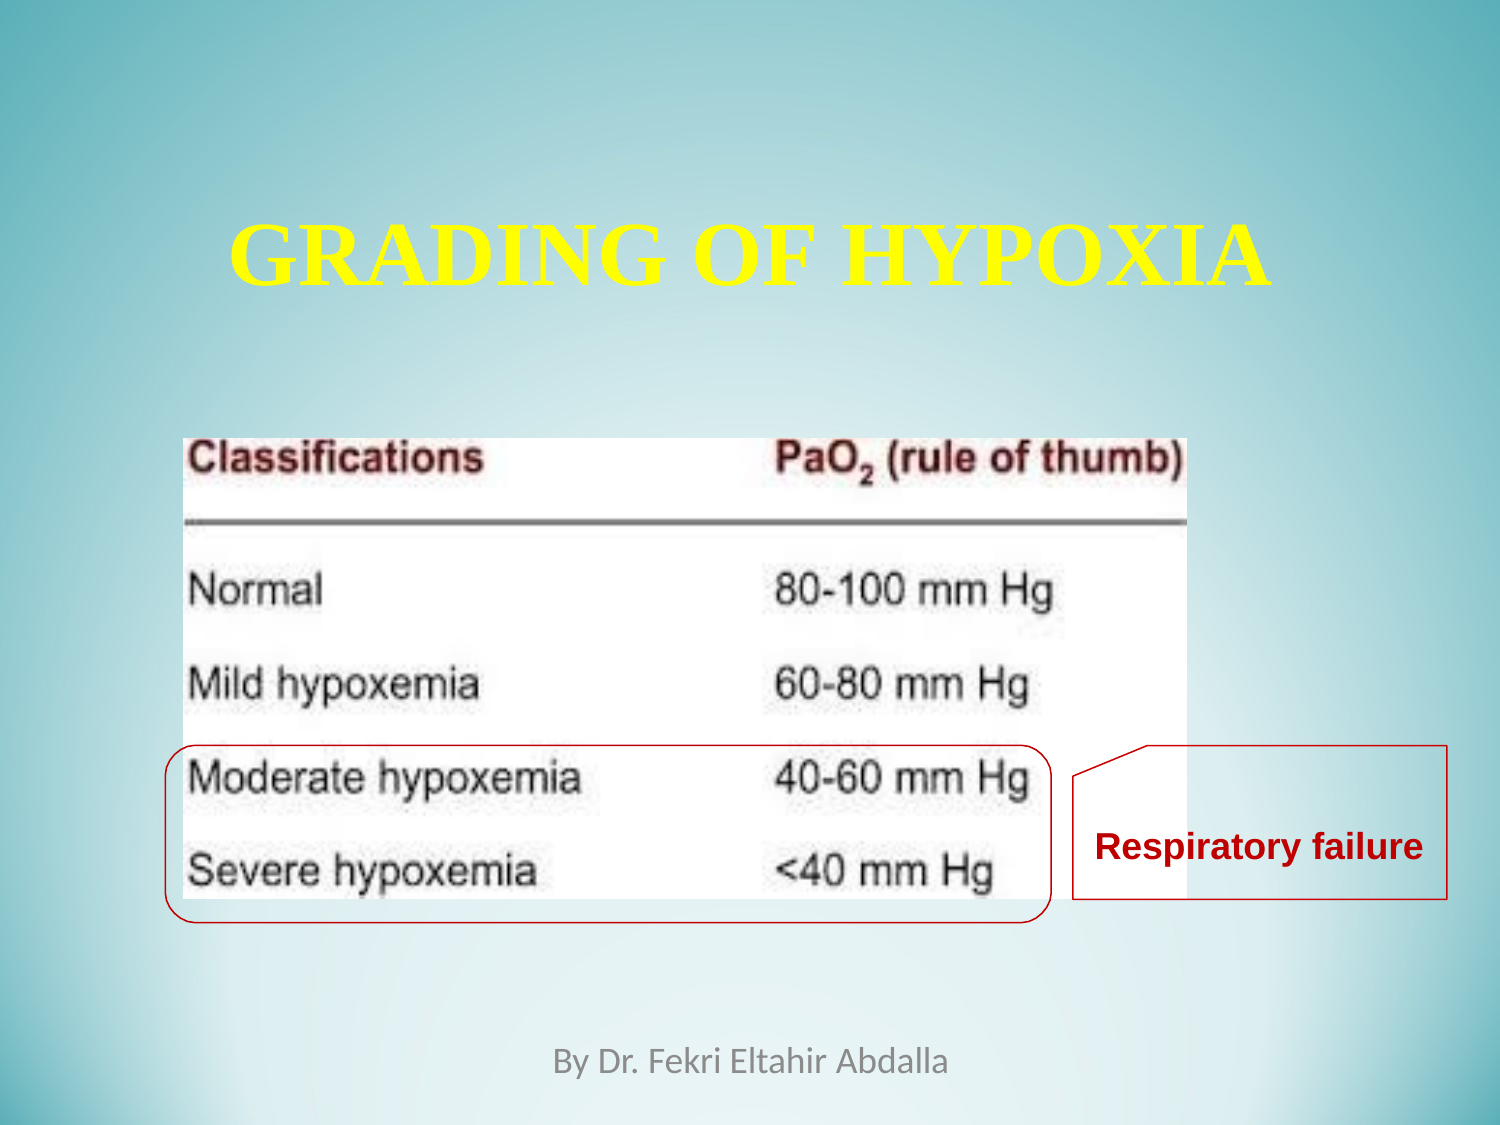

GRADING OF HYPOXIA

Respiratory failure
By Dr. Fekri Eltahir Abdalla